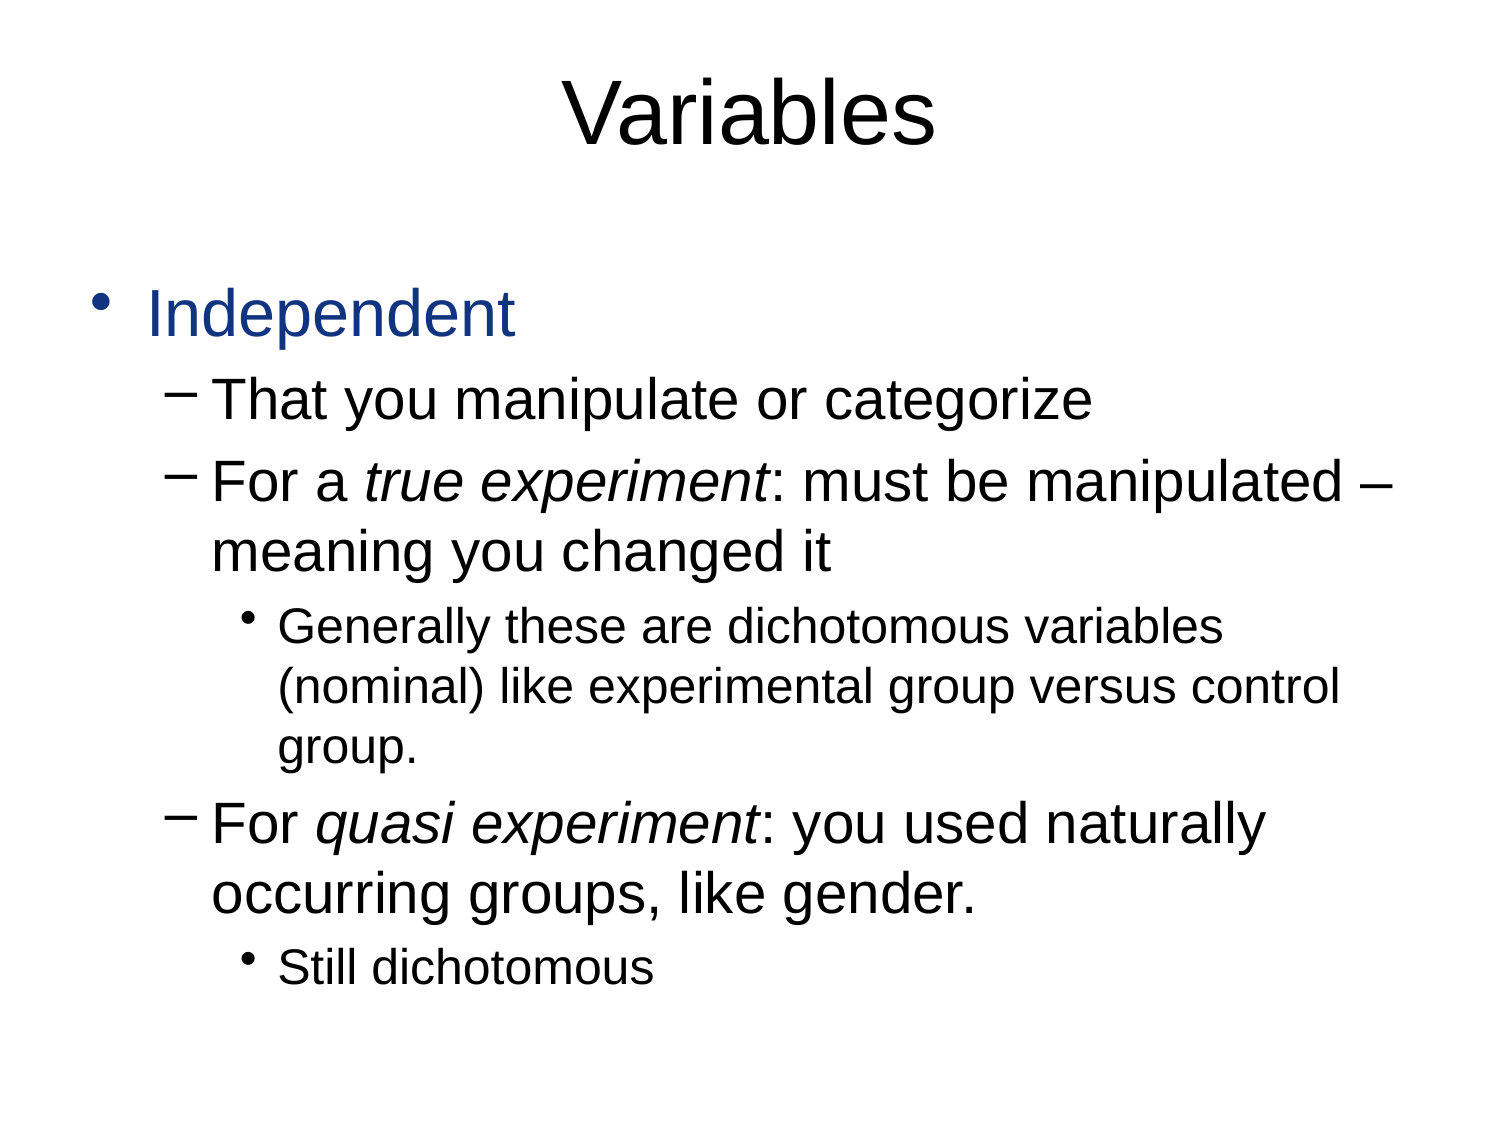

# Variables
Independent
That you manipulate or categorize
For a true experiment: must be manipulated – meaning you changed it
Generally these are dichotomous variables (nominal) like experimental group versus control group.
For quasi experiment: you used naturally occurring groups, like gender.
Still dichotomous